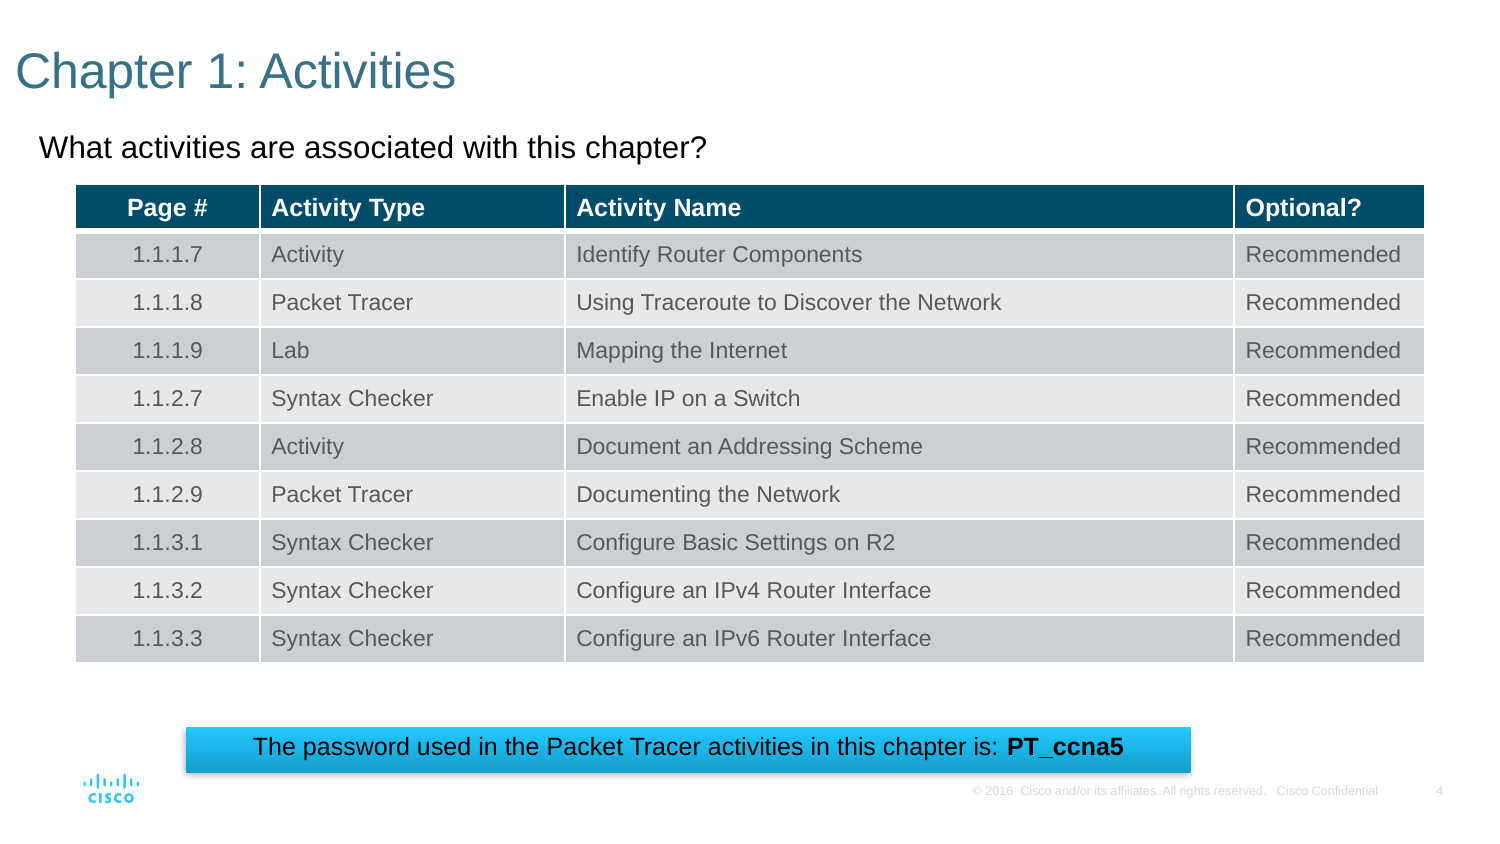

# Chapter 1: Activities
What activities are associated with this chapter?

| Page # | Activity Type | Activity Name | Optional? |
| --- | --- | --- | --- |
| 1.1.1.7 | Activity | Identify Router Components | Recommended |
| 1.1.1.8 | Packet Tracer | Using Traceroute to Discover the Network | Recommended |
| 1.1.1.9 | Lab | Mapping the Internet | Recommended |
| 1.1.2.7 | Syntax Checker | Enable IP on a Switch | Recommended |
| 1.1.2.8 | Activity | Document an Addressing Scheme | Recommended |
| 1.1.2.9 | Packet Tracer | Documenting the Network | Recommended |
| 1.1.3.1 | Syntax Checker | Configure Basic Settings on R2 | Recommended |
| 1.1.3.2 | Syntax Checker | Configure an IPv4 Router Interface | Recommended |
| 1.1.3.3 | Syntax Checker | Configure an IPv6 Router Interface | Recommended |
The password used in the Packet Tracer activities in this chapter is: PT_ccna5